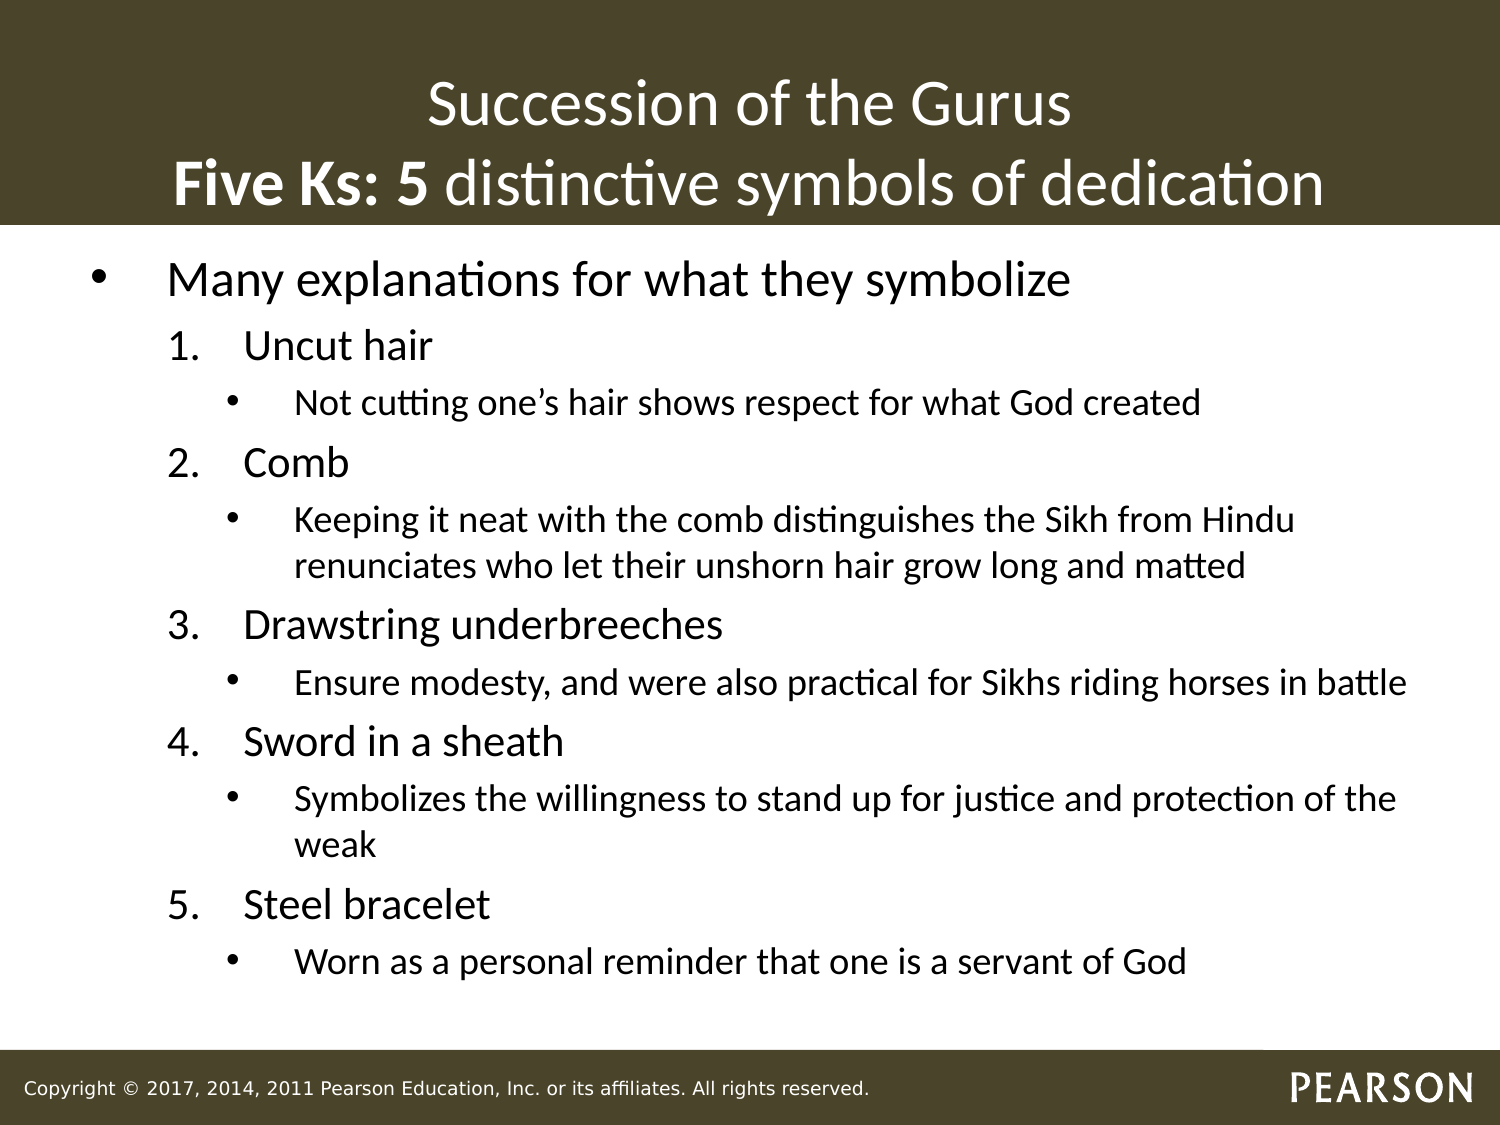

# Succession of the Gurus Five Ks: 5 distinctive symbols of dedication
Many explanations for what they symbolize
Uncut hair
Not cutting one’s hair shows respect for what God created
Comb
Keeping it neat with the comb distinguishes the Sikh from Hindu renunciates who let their unshorn hair grow long and matted
Drawstring underbreeches
Ensure modesty, and were also practical for Sikhs riding horses in battle
Sword in a sheath
Symbolizes the willingness to stand up for justice and protection of the weak
Steel bracelet
Worn as a personal reminder that one is a servant of God